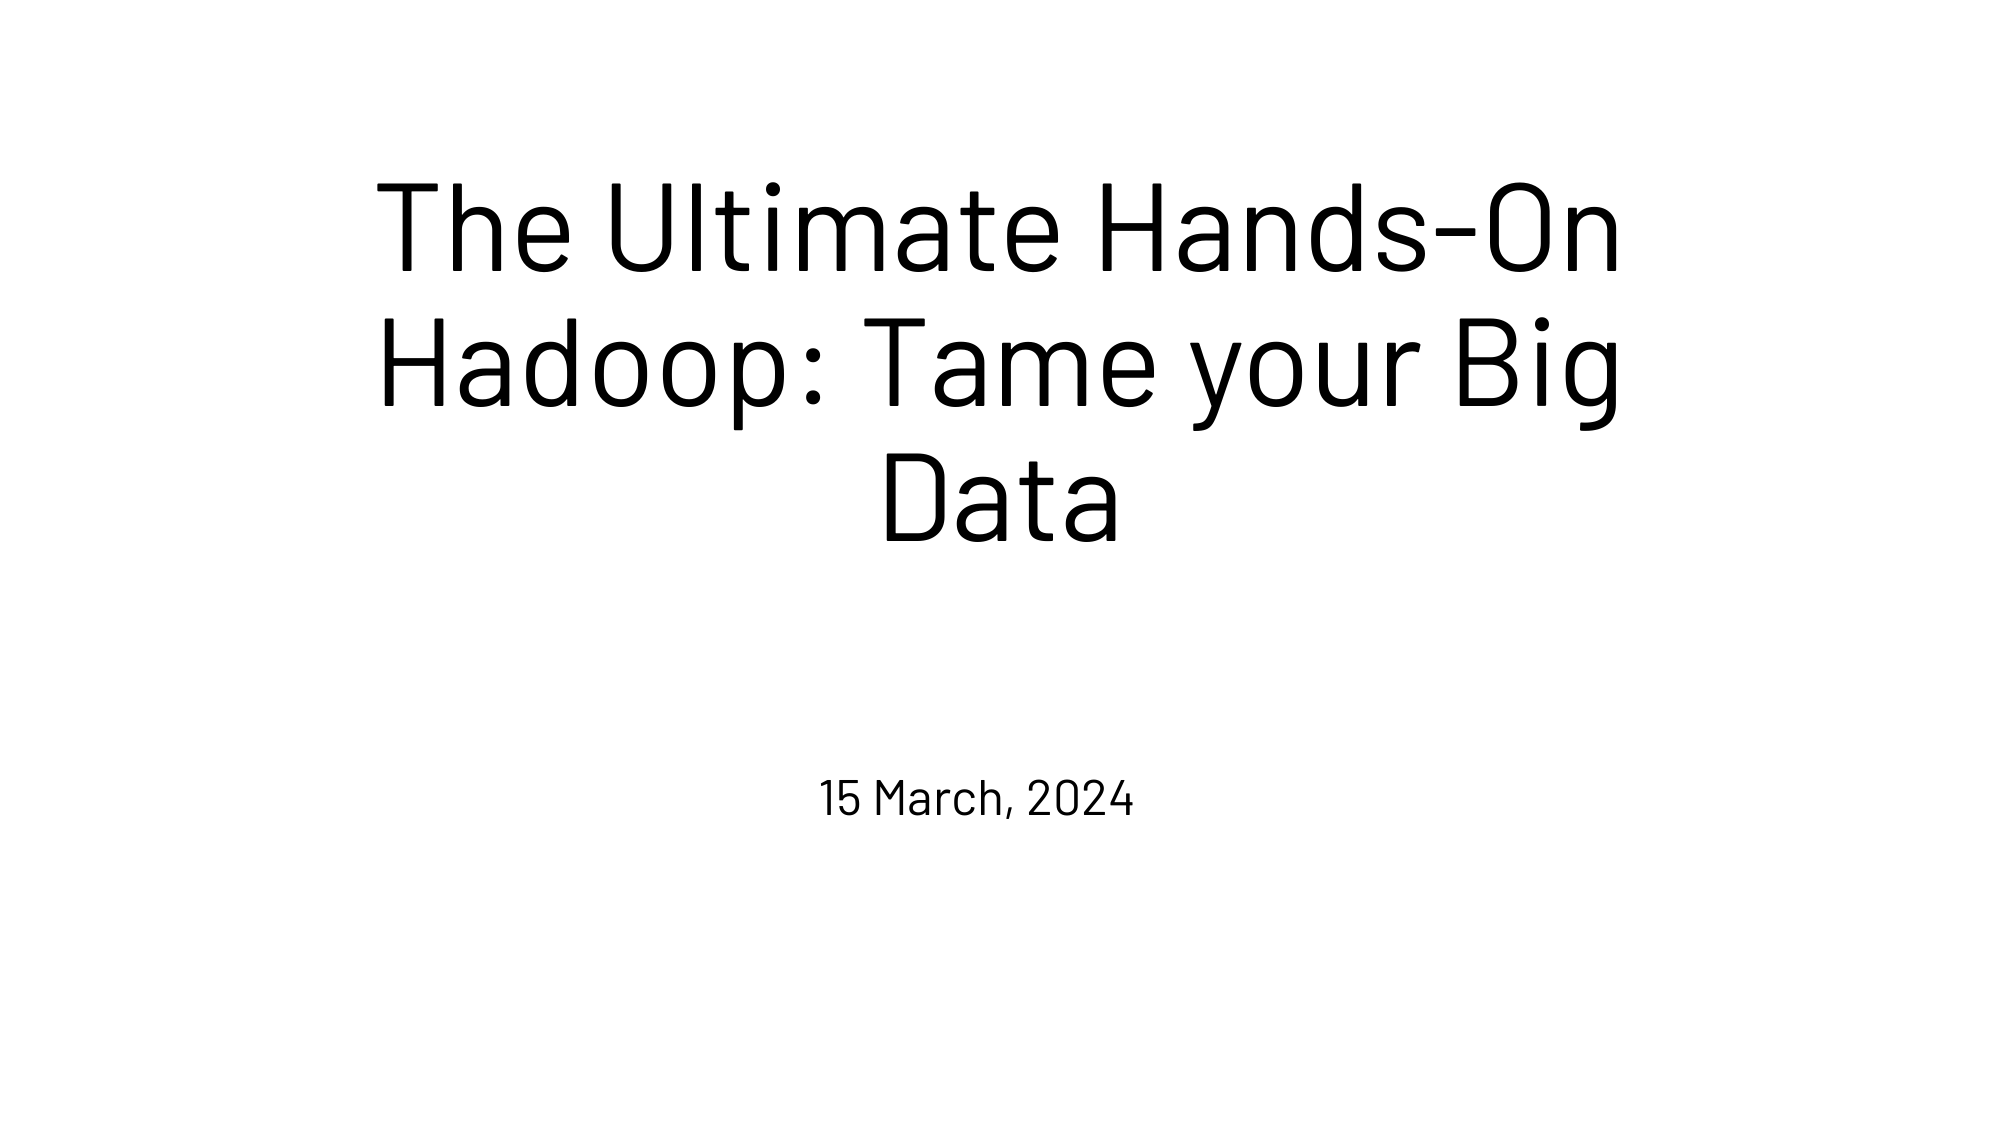

# The Ultimate Hands-On Hadoop: Tame your Big Data
15 March, 2024